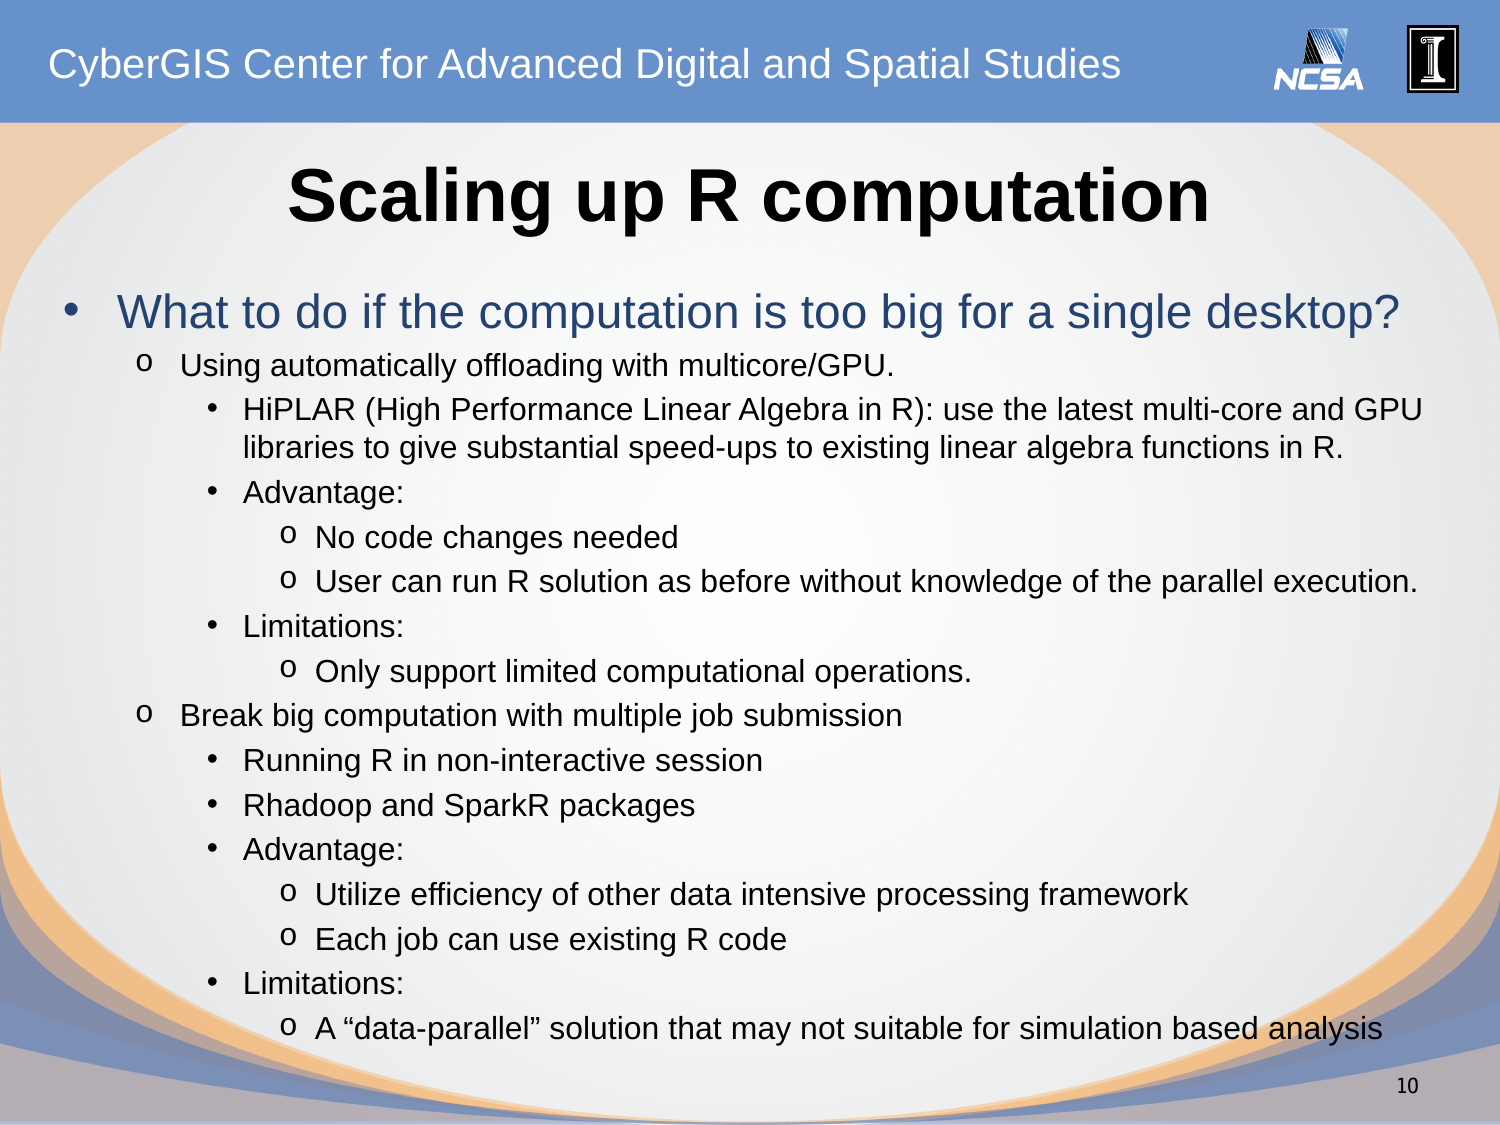

# Scaling up R computation
What to do if the computation is too big for a single desktop?
Using automatically offloading with multicore/GPU.
HiPLAR (High Performance Linear Algebra in R): use the latest multi-core and GPU libraries to give substantial speed-ups to existing linear algebra functions in R.
Advantage:
No code changes needed
User can run R solution as before without knowledge of the parallel execution.
Limitations:
Only support limited computational operations.
Break big computation with multiple job submission
Running R in non-interactive session
Rhadoop and SparkR packages
Advantage:
Utilize efficiency of other data intensive processing framework
Each job can use existing R code
Limitations:
A “data-parallel” solution that may not suitable for simulation based analysis

10